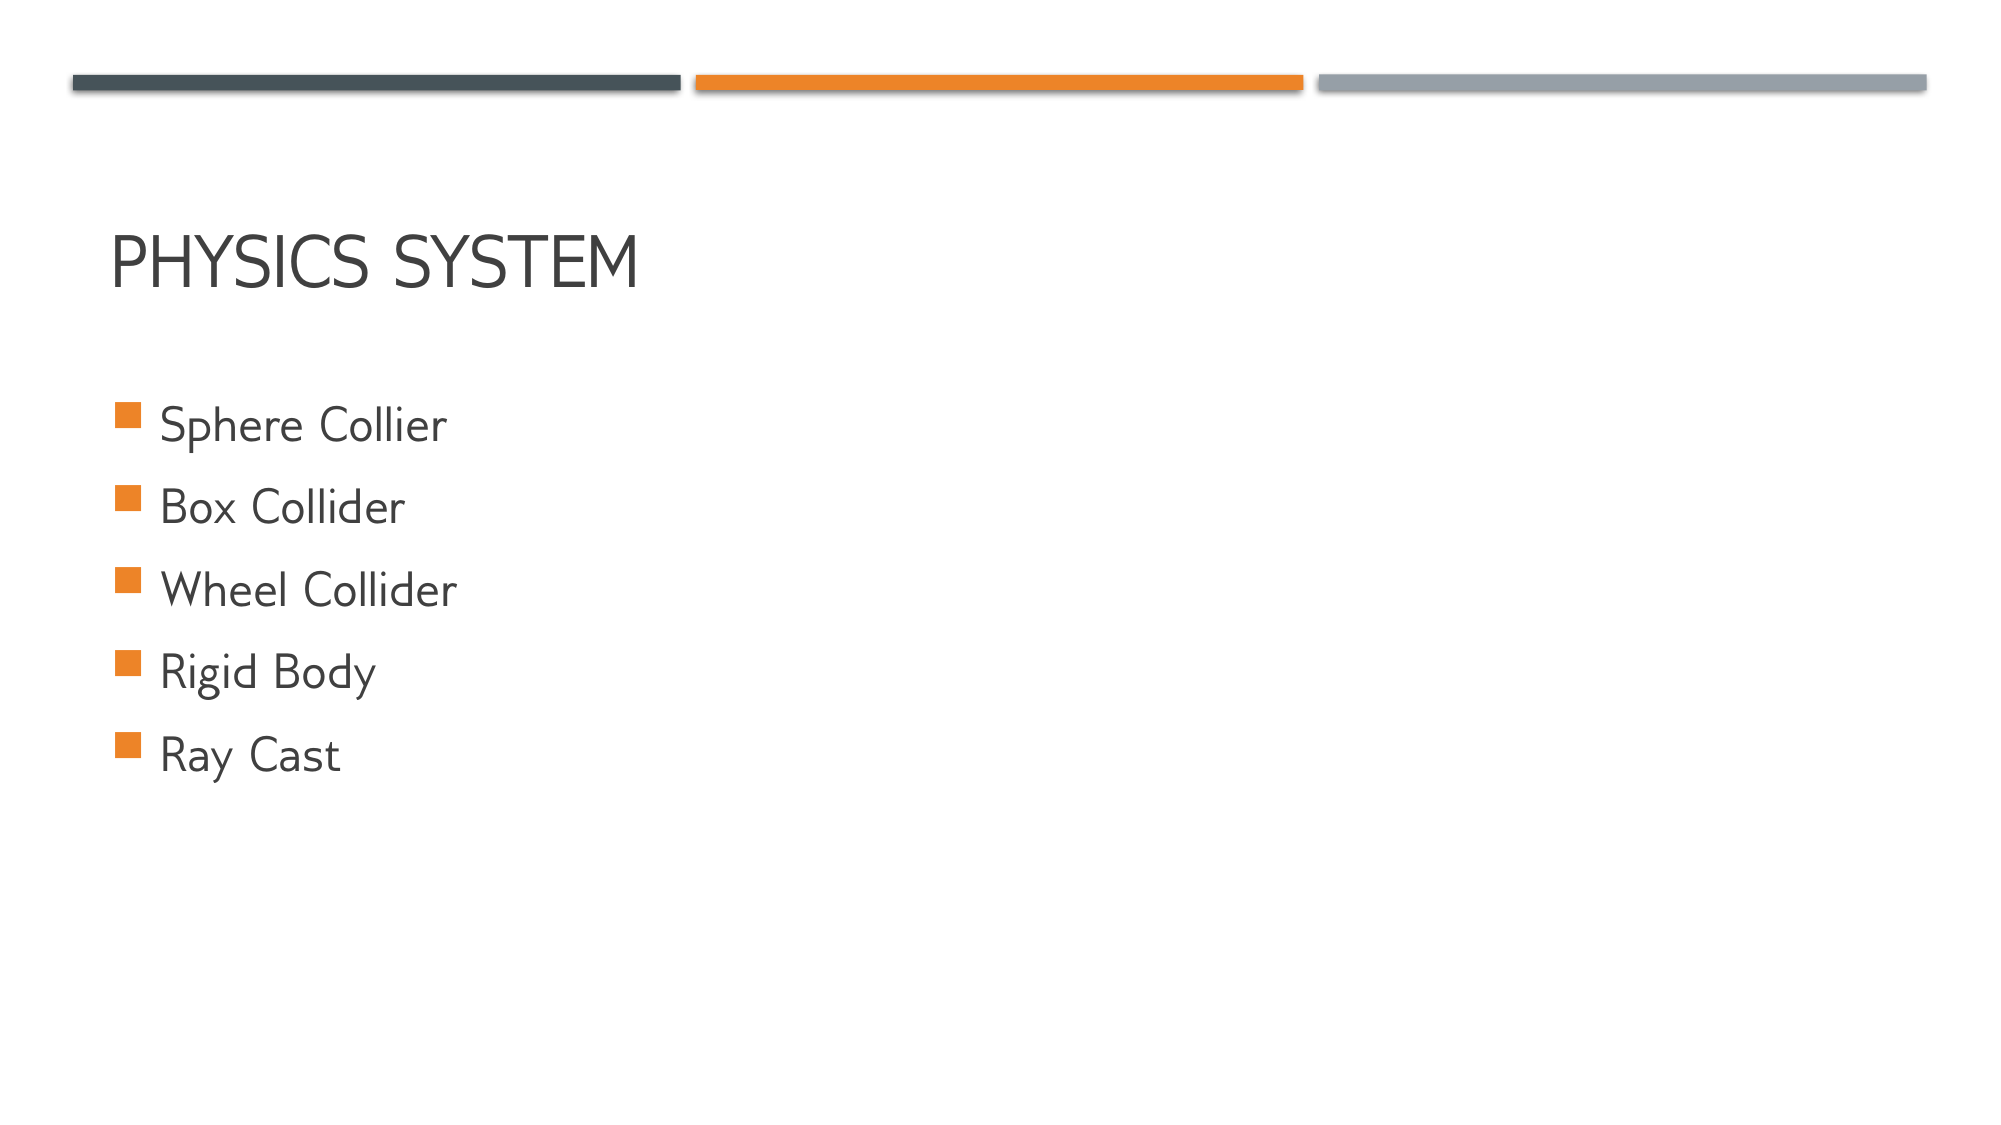

# Physics System
Sphere Collier
Box Collider
Wheel Collider
Rigid Body
Ray Cast